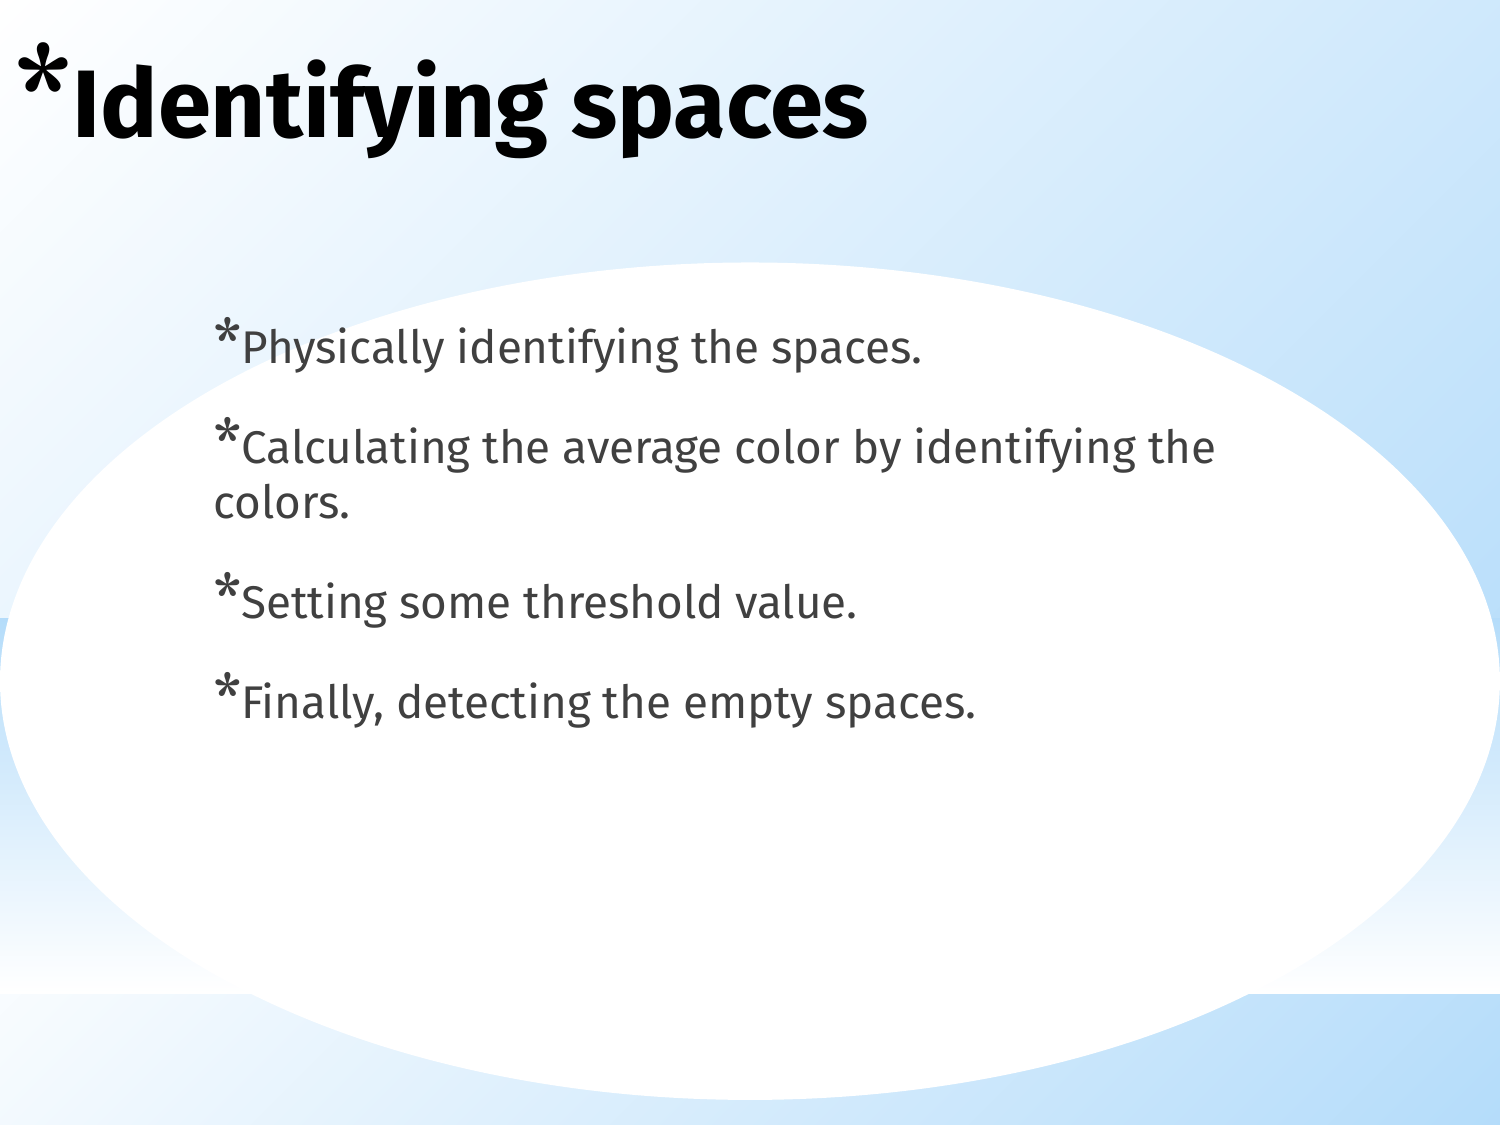

Identifying spaces
Physically identifying the spaces.

Calculating the average color by identifying the colors.

Setting some threshold value.

Finally, detecting the empty spaces.